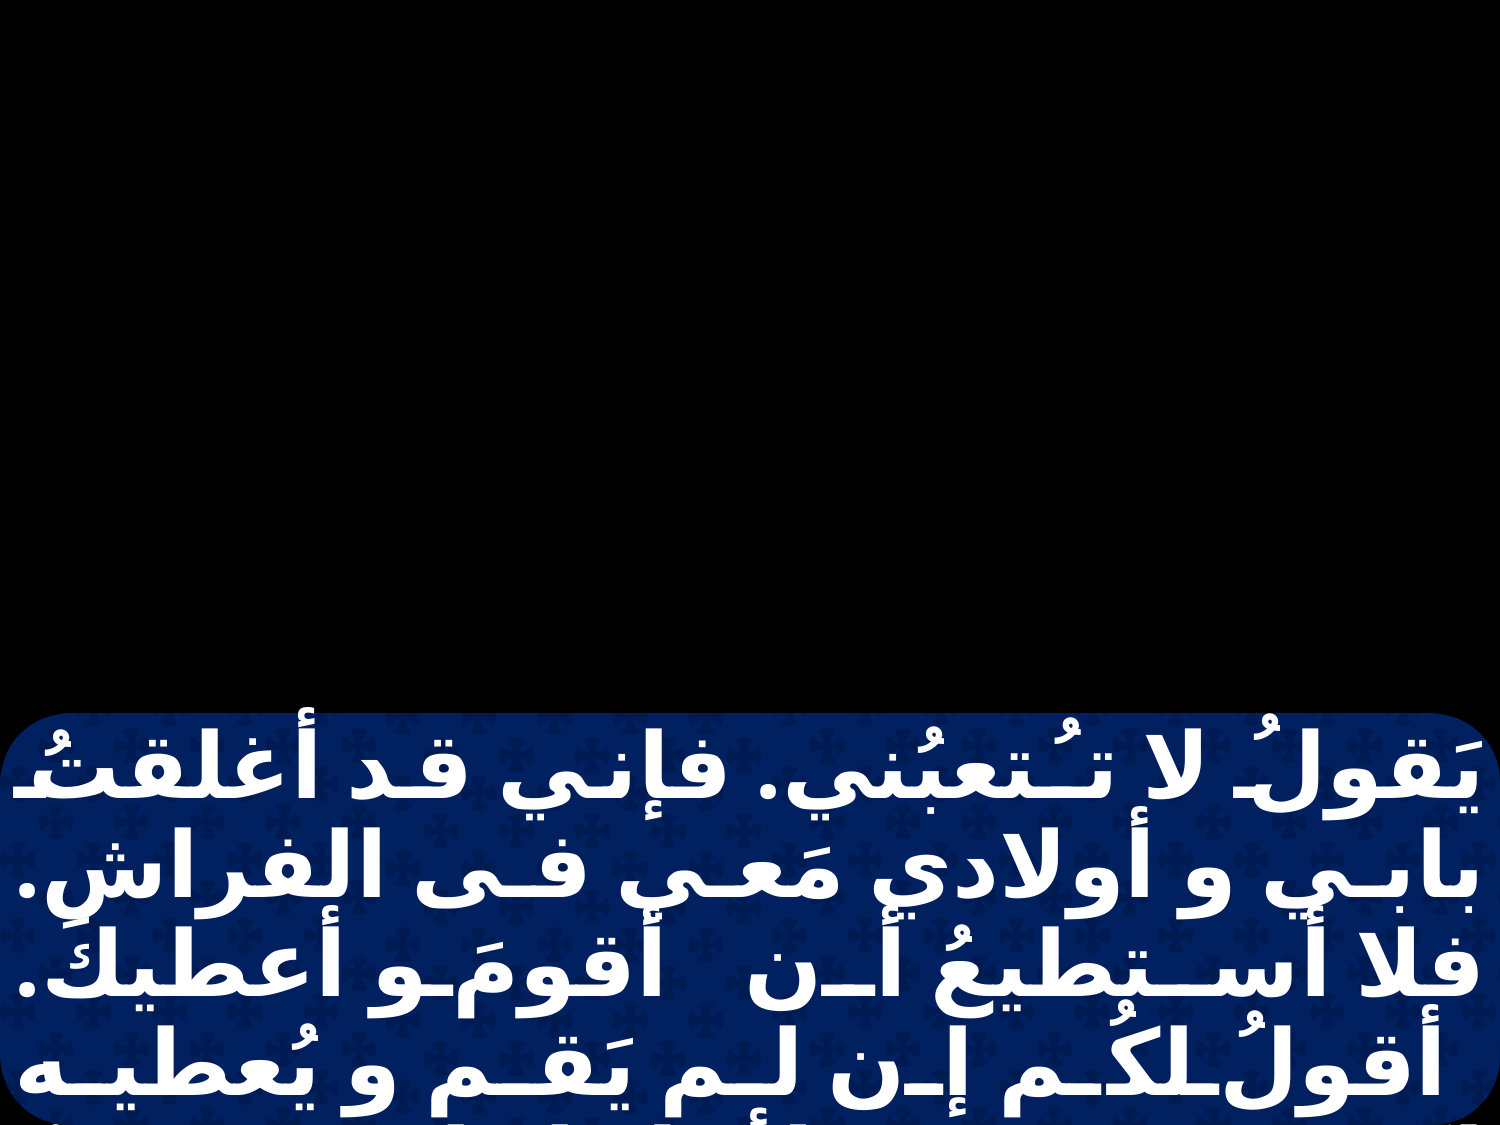

يَقولُ لا تـُتعبُني. فإني قد أغلقتُ بابي و أولادي مَعي فى الفراش. فلا أستطيعُ أن أقومَ و أعطيكَ. أقولُ لكُم إن لم يَقم و يُعطيه لكونِه صديقهُ فلأجلِ لجاجته يَقومُ و يُعطيهُ ما يَحتاجُ إليهِ. و أنا أيضاً أقولُ لكُم